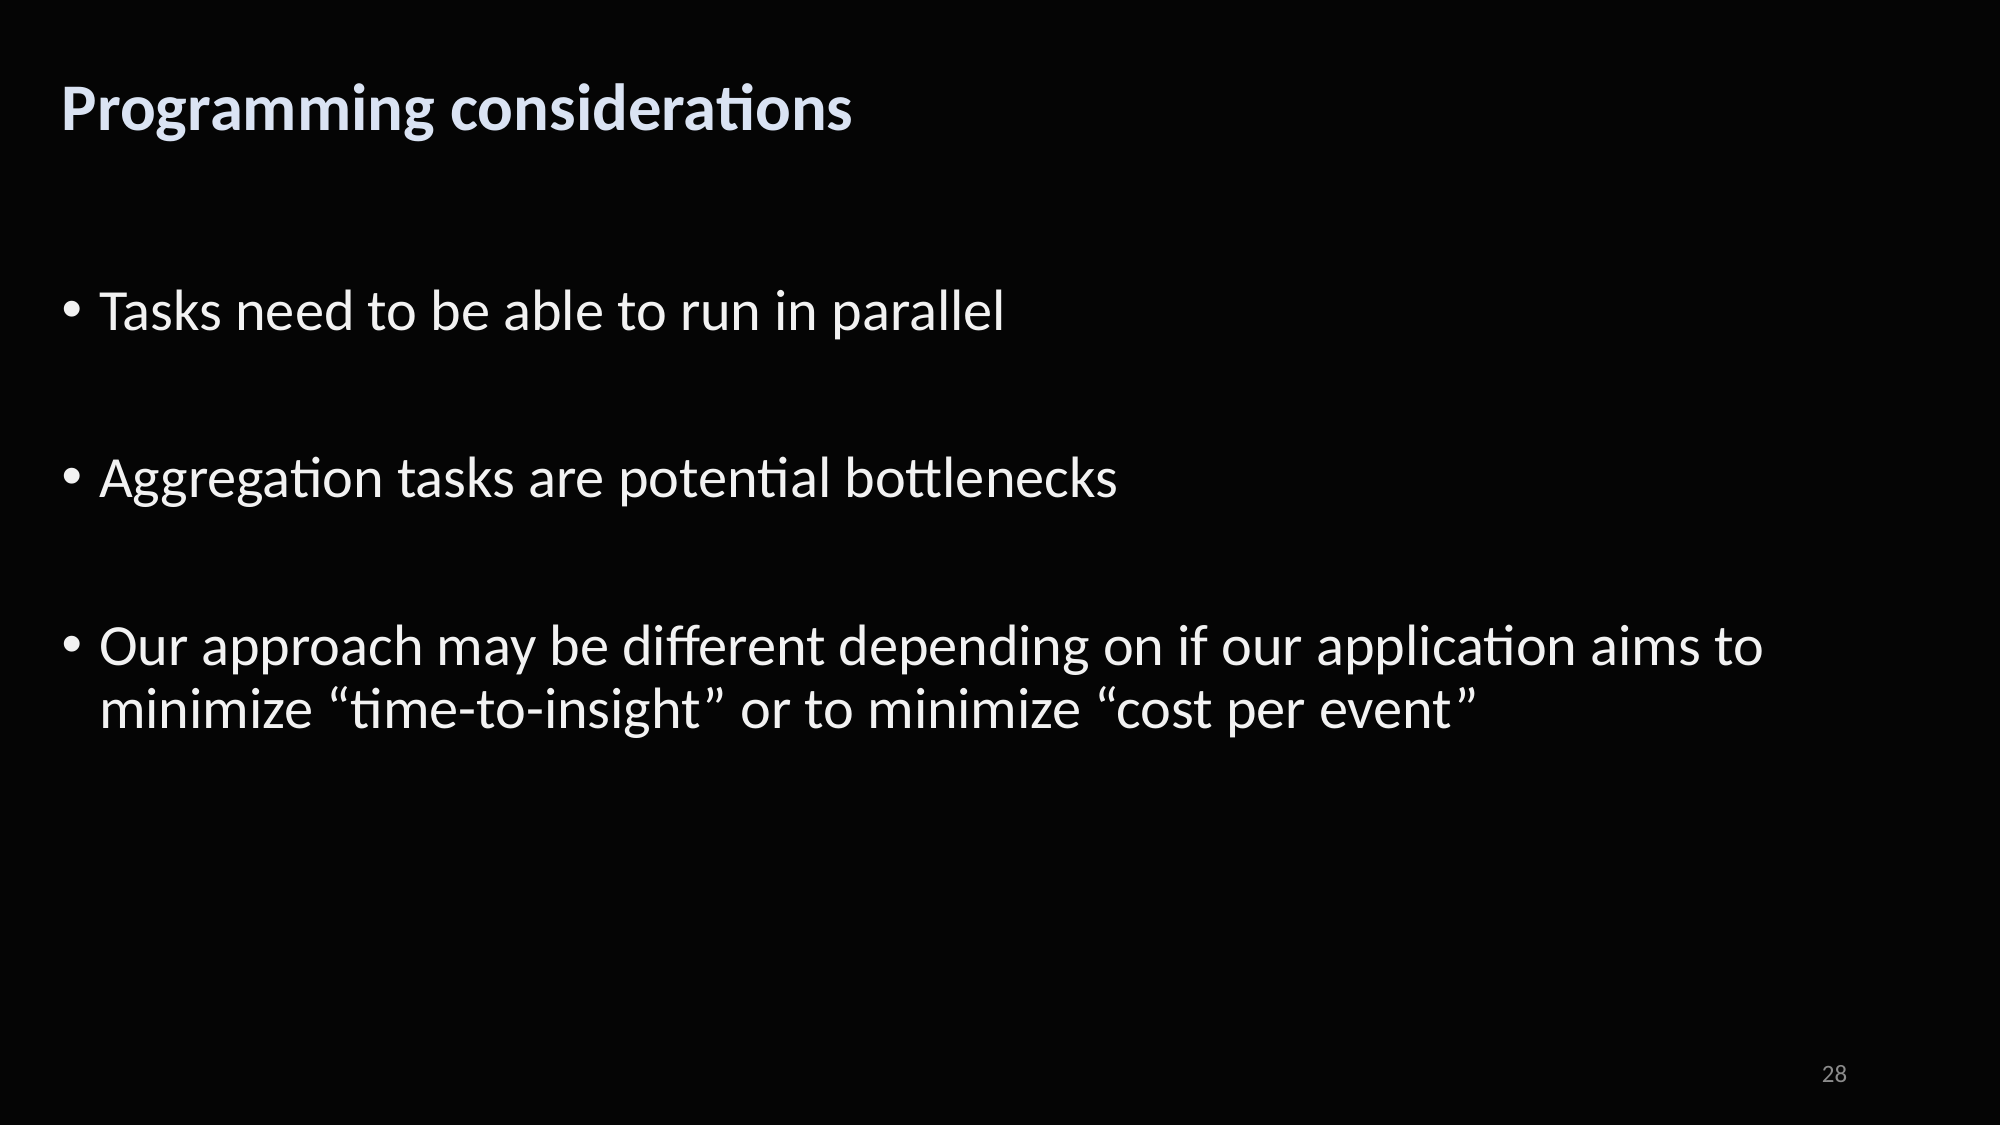

# Programming considerations
Tasks need to be able to run in parallel

Aggregation tasks are potential bottlenecks

Our approach may be different depending on if our application aims to minimize “time-to-insight” or to minimize “cost per event”
28